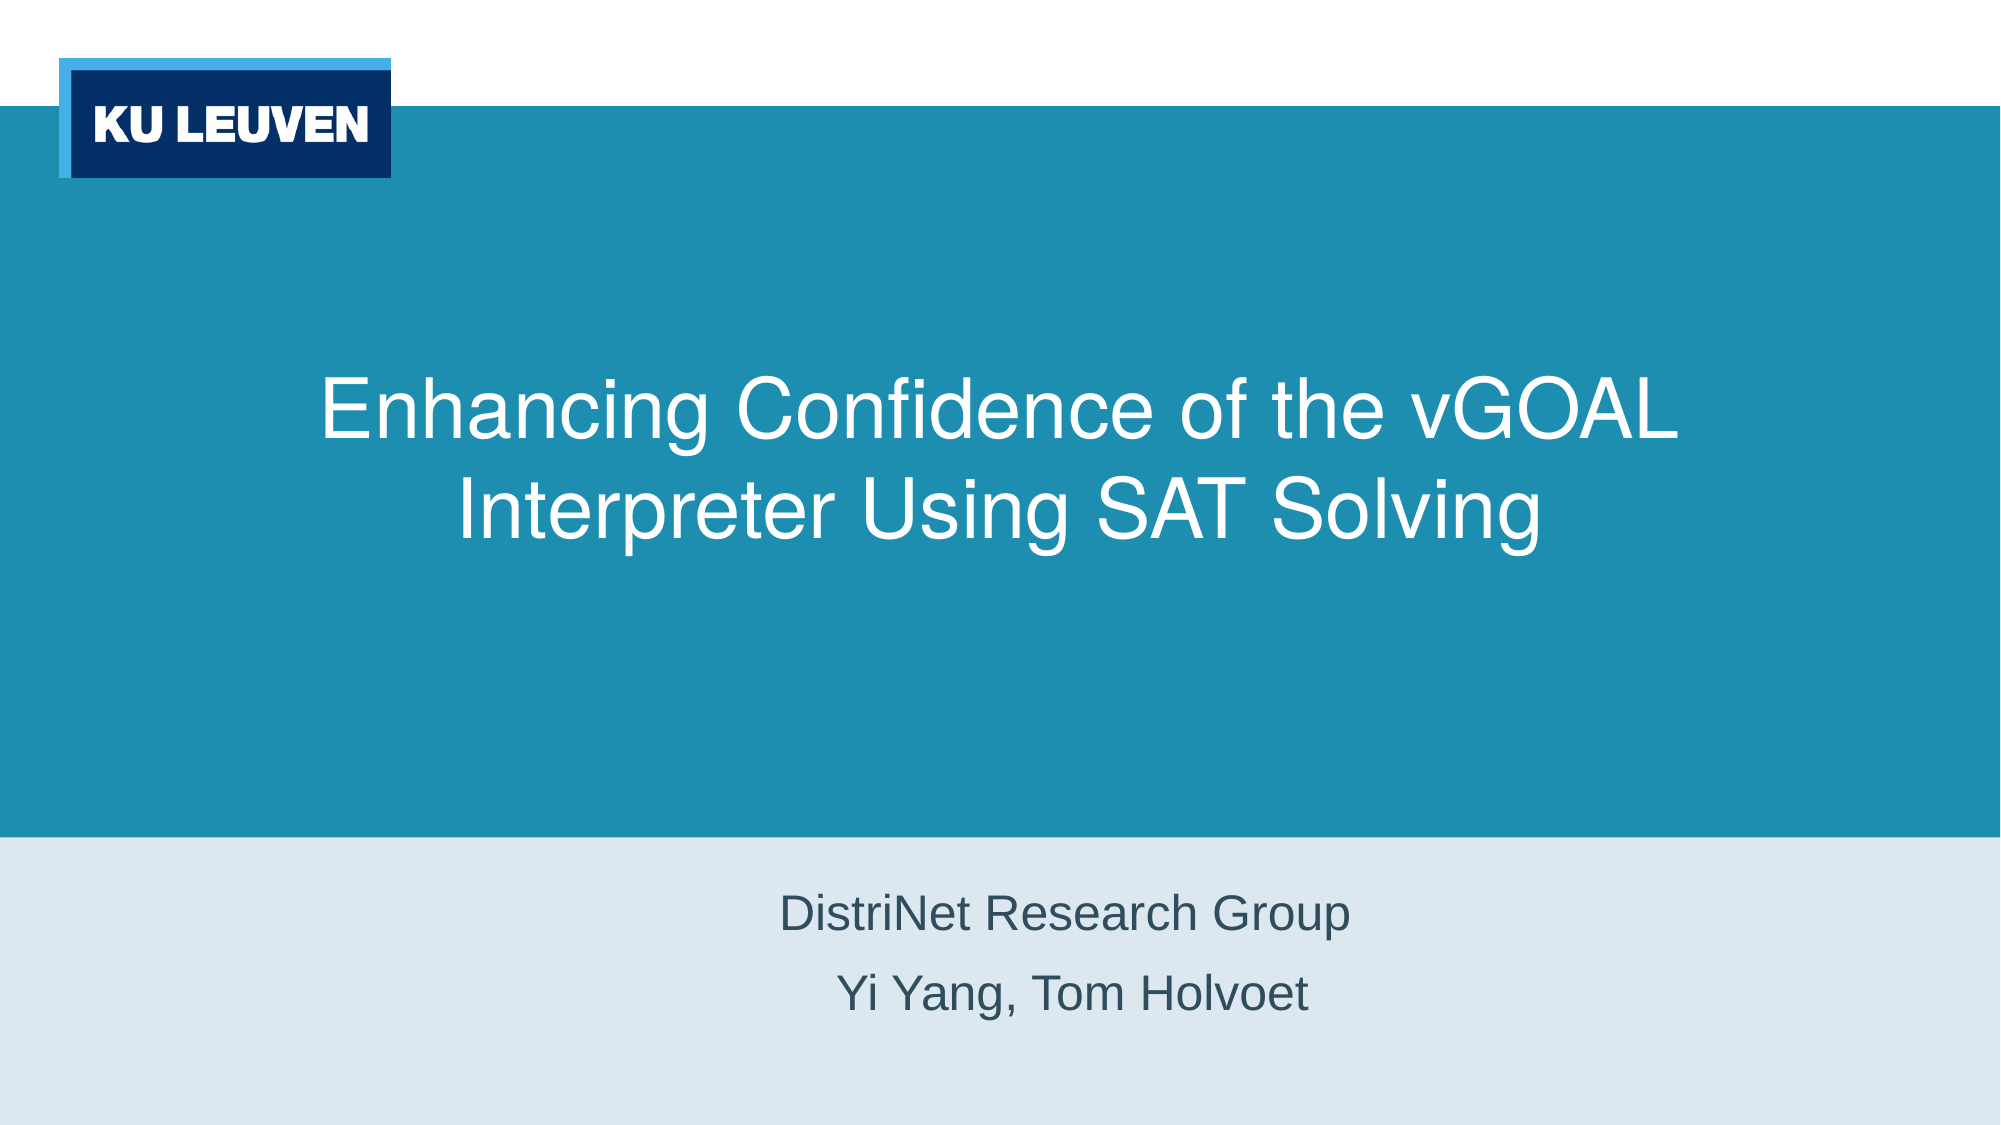

# Enhancing Confidence of the vGOAL Interpreter Using SAT Solving
DistriNet Research Group
Yi Yang, Tom Holvoet